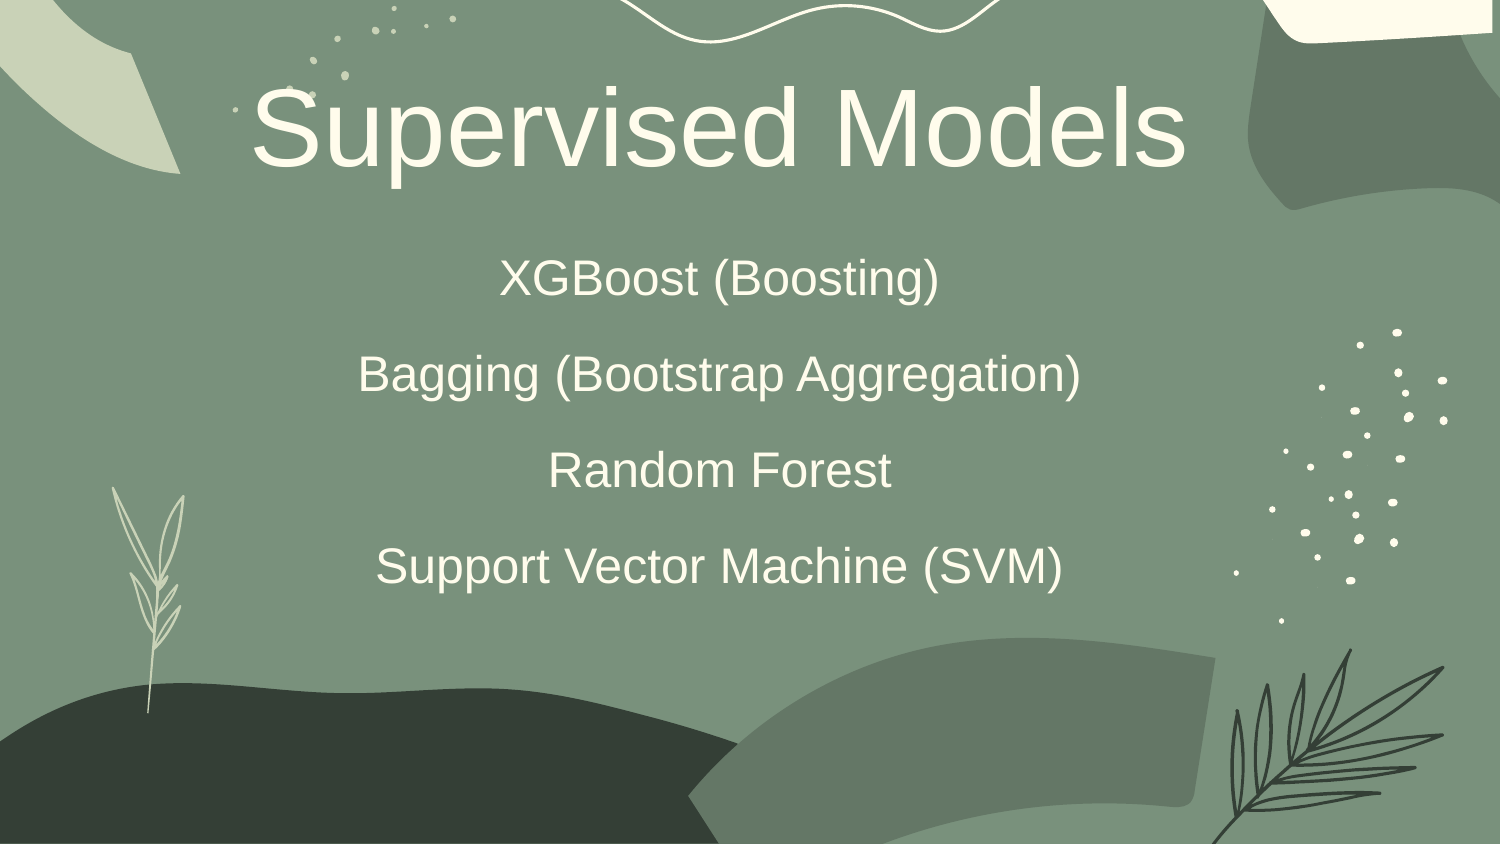

# Supervised Models
XGBoost (Boosting)

Bagging (Bootstrap Aggregation)

Random Forest

Support Vector Machine (SVM)